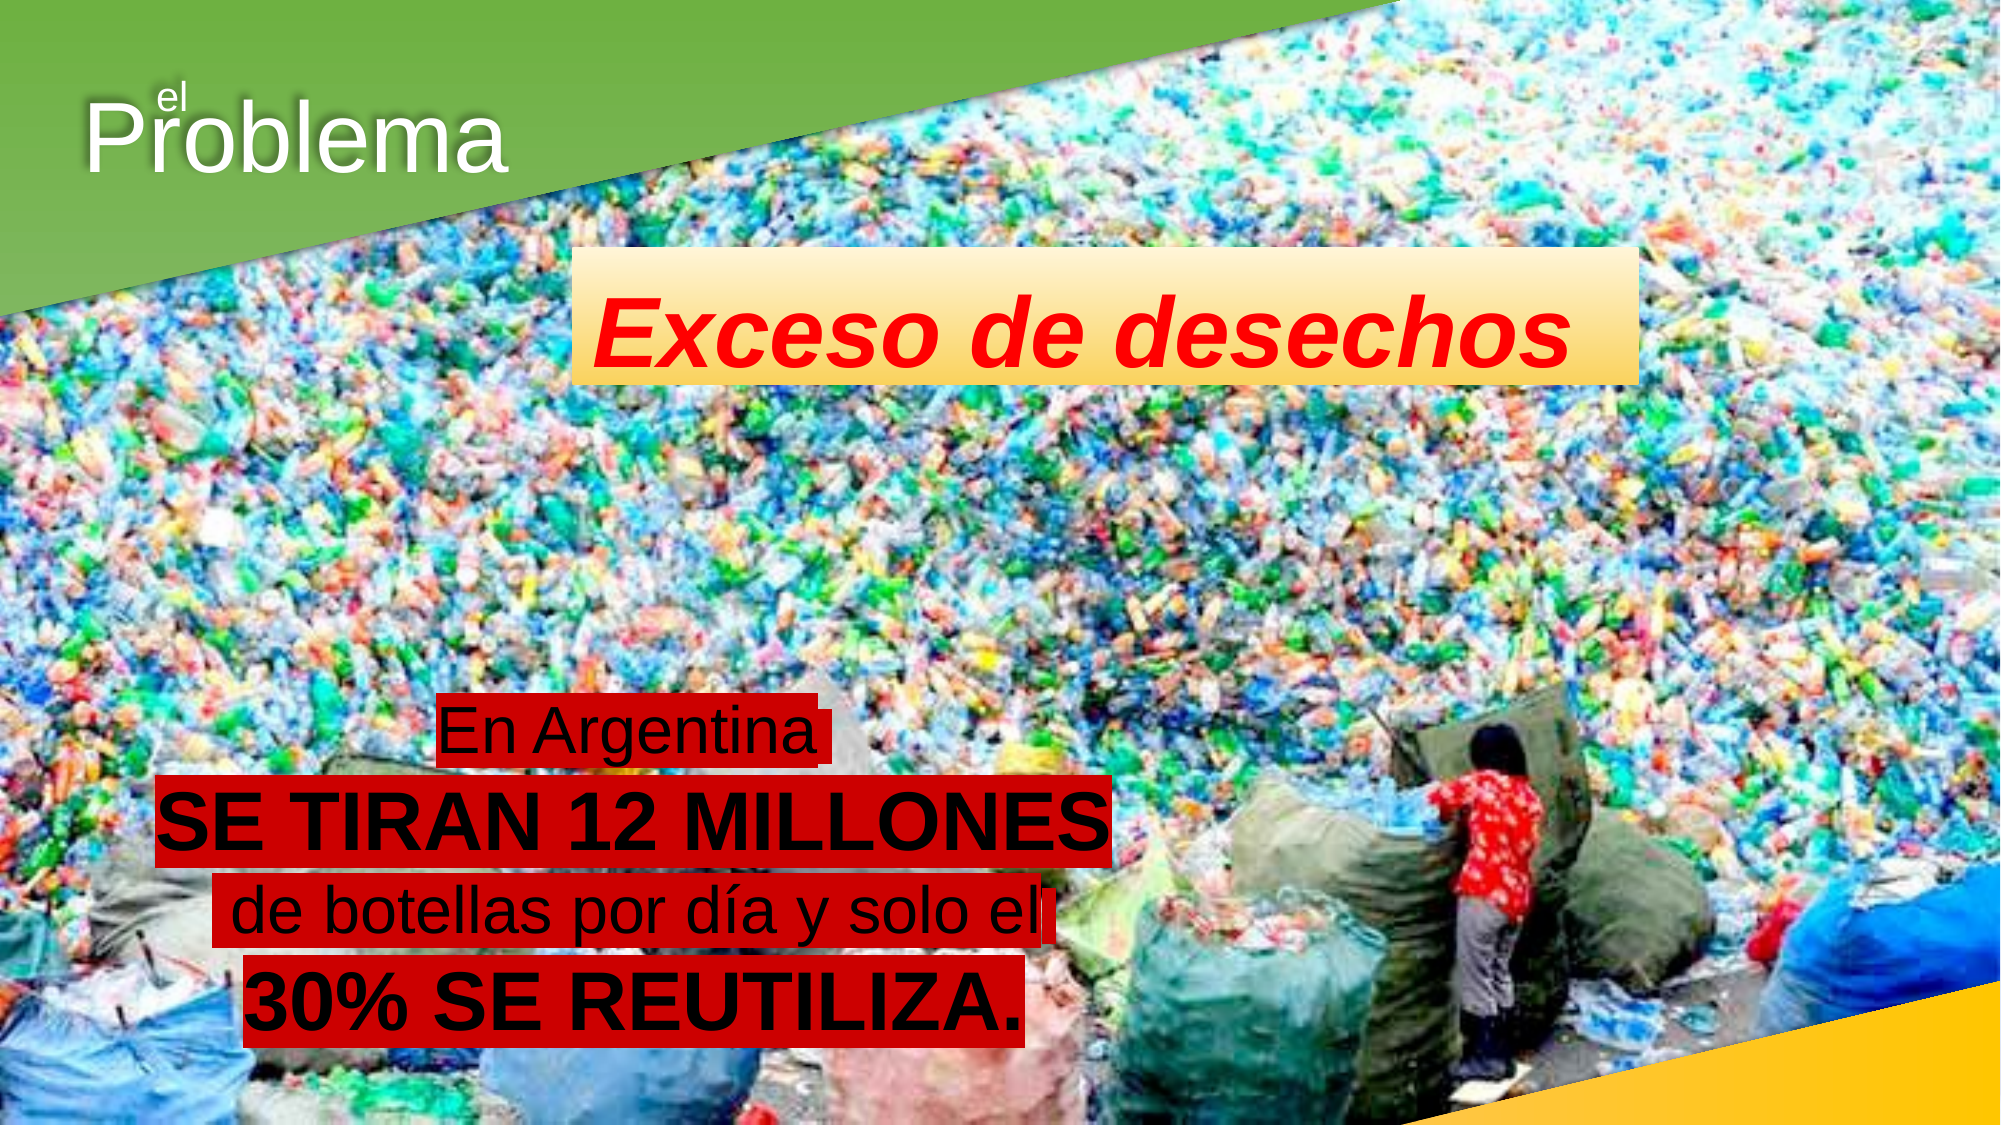

# Problema

el
Exceso de desechos
En Argentina
SE TIRAN 12 MILLONES
 de botellas por día y solo el
30% SE REUTILIZA.